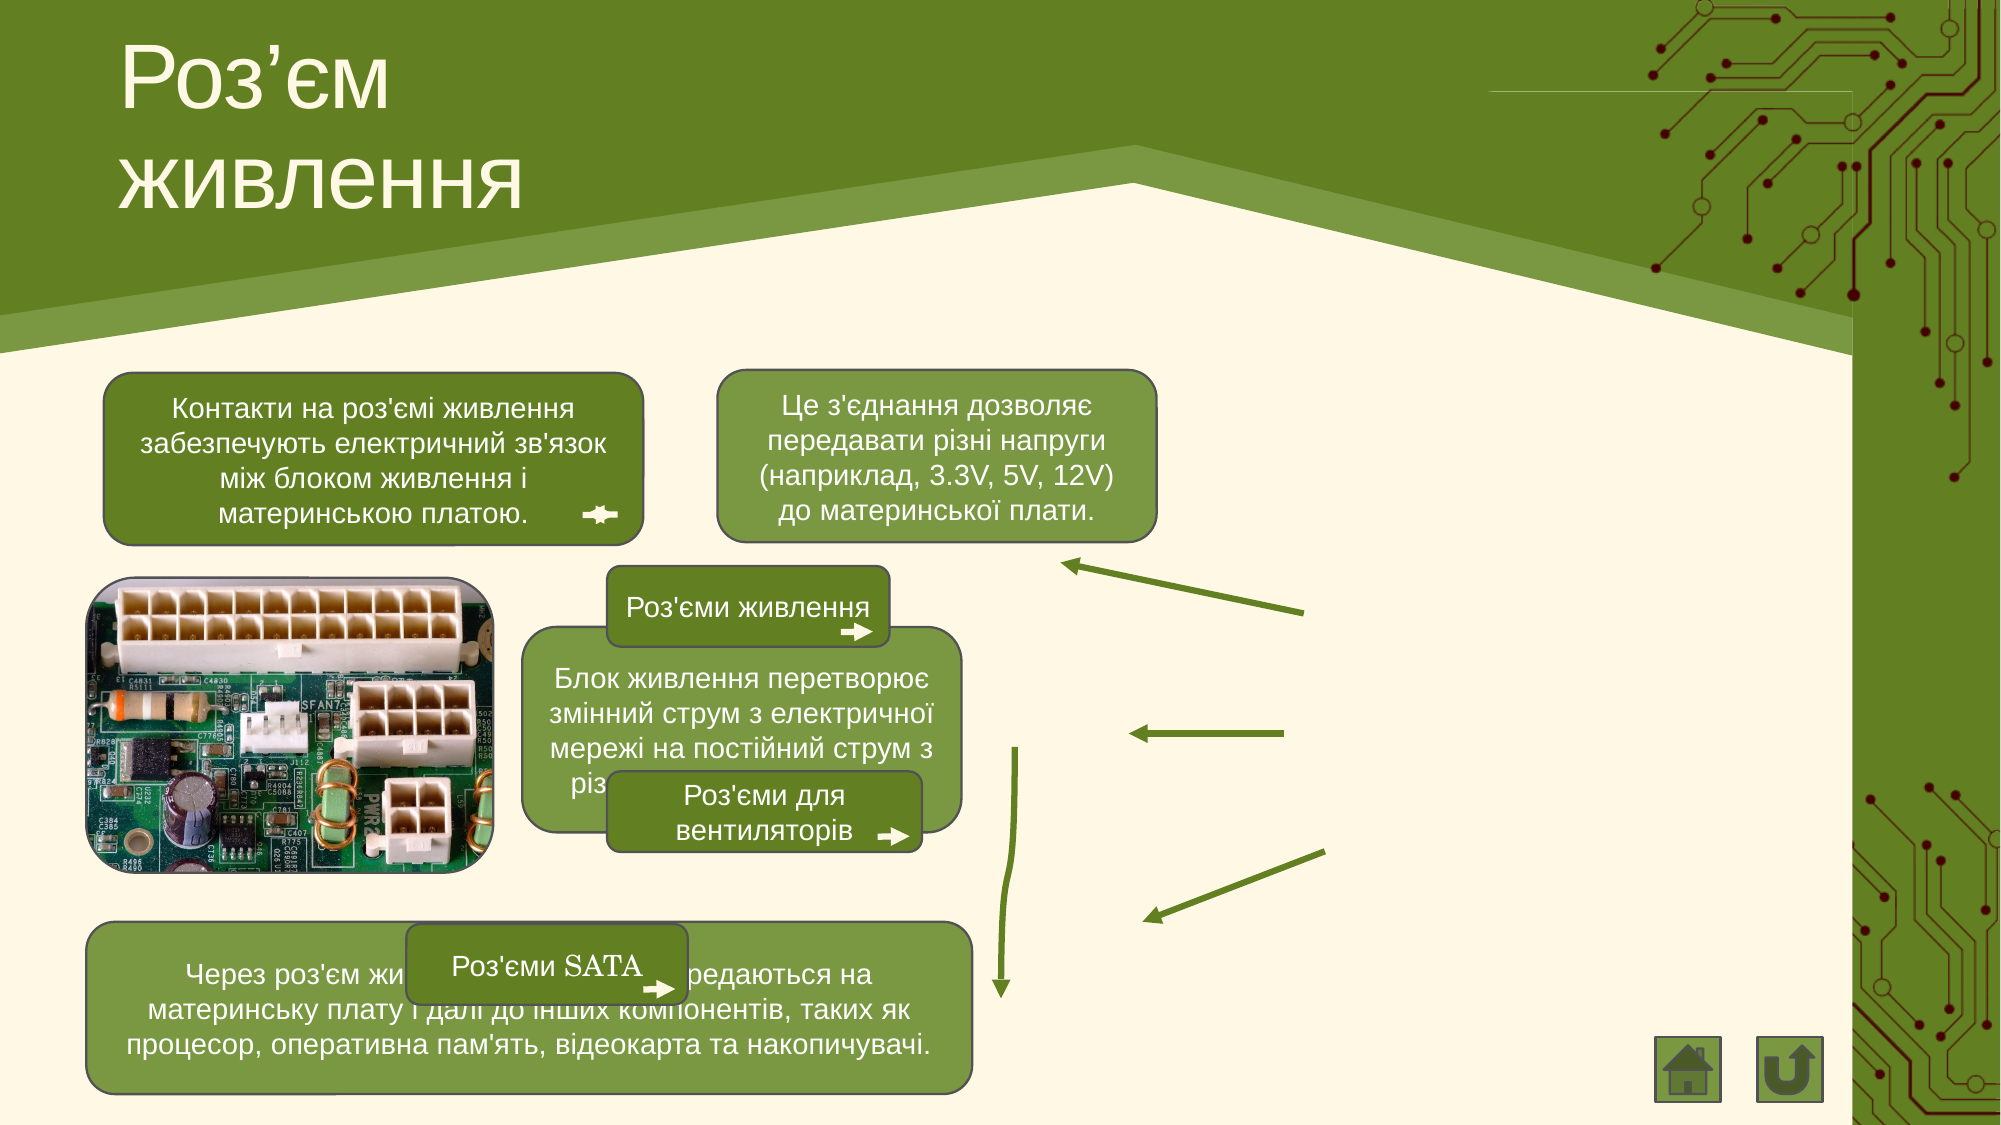

# Роз’єм живлення
Це з'єднання дозволяє передавати різні напруги (наприклад, 3.3V, 5V, 12V) до материнської плати.
Контакти на роз'ємі живлення забезпечують електричний зв'язок між блоком живлення і материнською платою.
Сокет
Роз'єми живлення

Блок живлення перетворює змінний струм з електричної мережі на постійний струм з різними рівнями напруги.
Роз'єми для вентиляторів
Через роз'єм живлення ці напруги передаються на материнську плату і далі до інших компонентів, таких як процесор, оперативна пам'ять, відеокарта та накопичувачі.
Роз'єми SATA